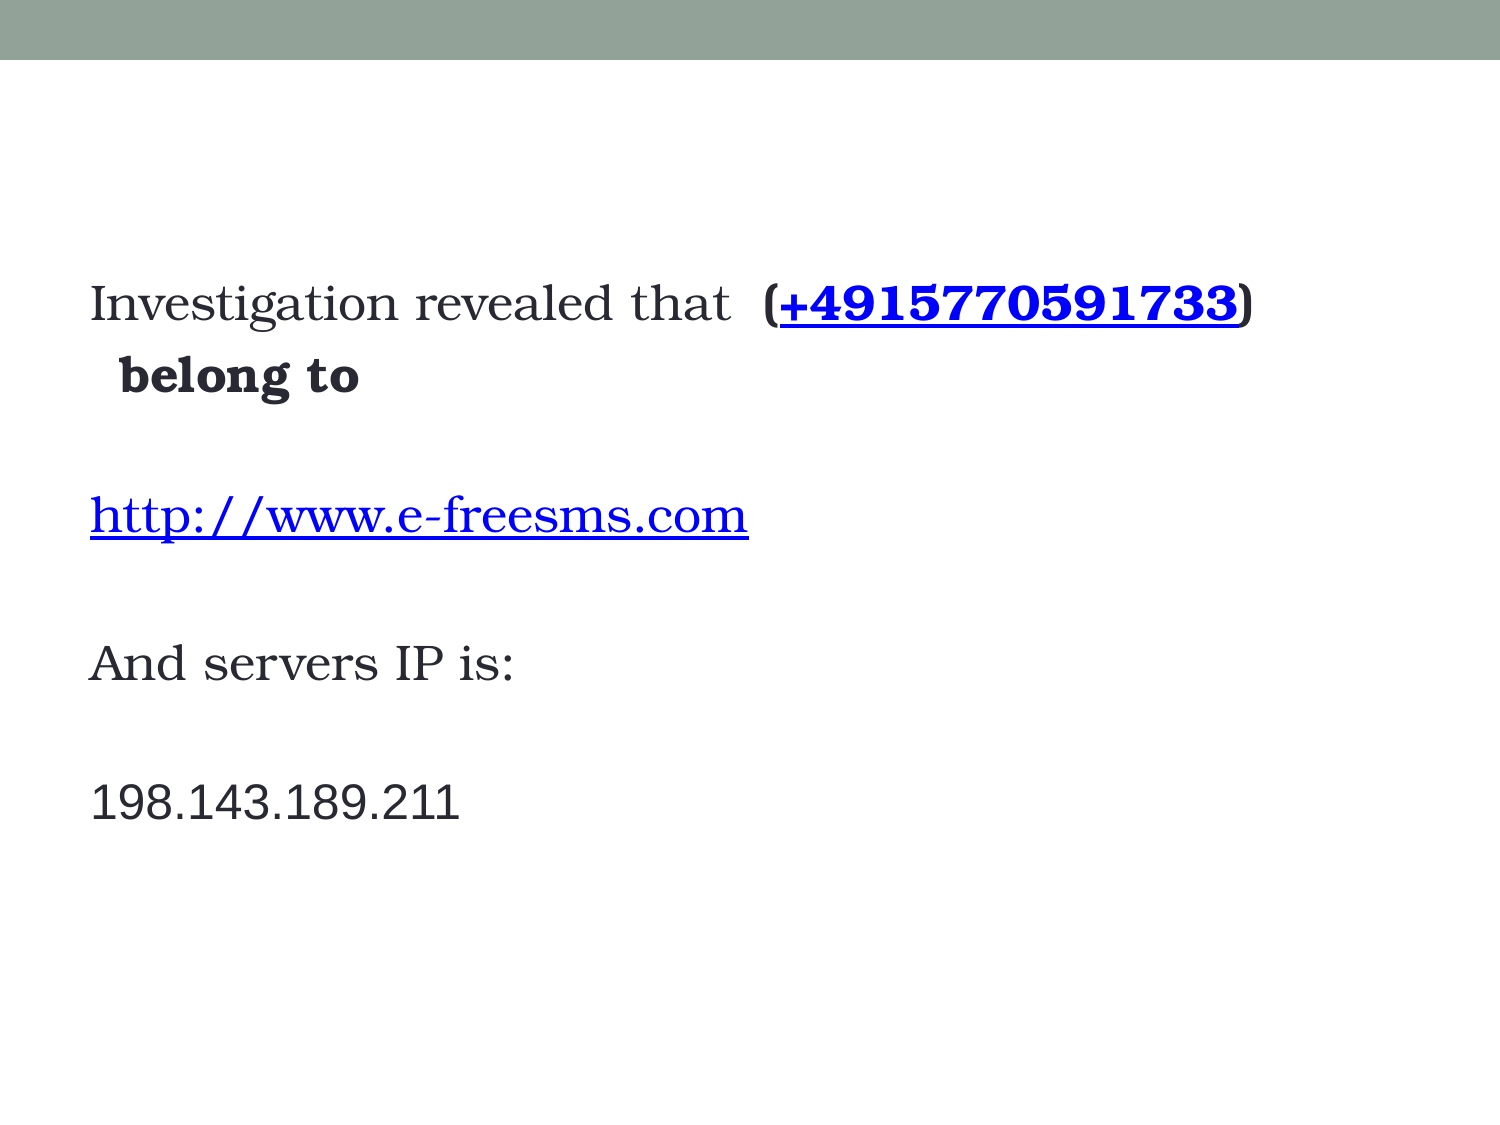

#
Investigation revealed that  (+4915770591733) belong to

http://www.e-freesms.com

And servers IP is:

198.143.189.211